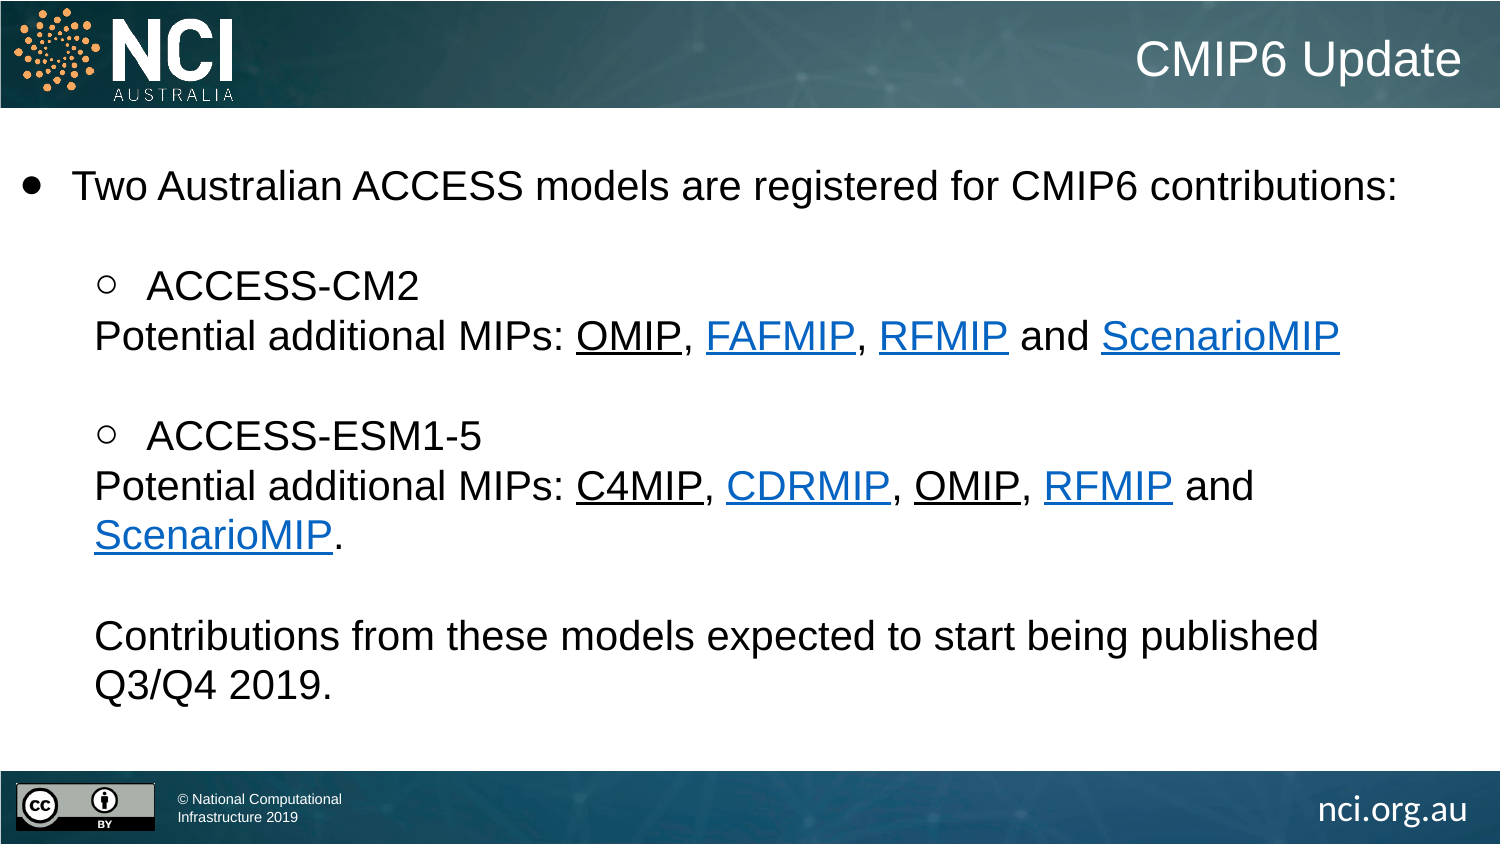

CMIP6 Update

Two Australian ACCESS models are registered for CMIP6 contributions:

ACCESS-CM2
Potential additional MIPs: OMIP, FAFMIP, RFMIP and ScenarioMIP

ACCESS-ESM1-5
Potential additional MIPs: C4MIP, CDRMIP, OMIP, RFMIP and ScenarioMIP.

Contributions from these models expected to start being published Q3/Q4 2019.